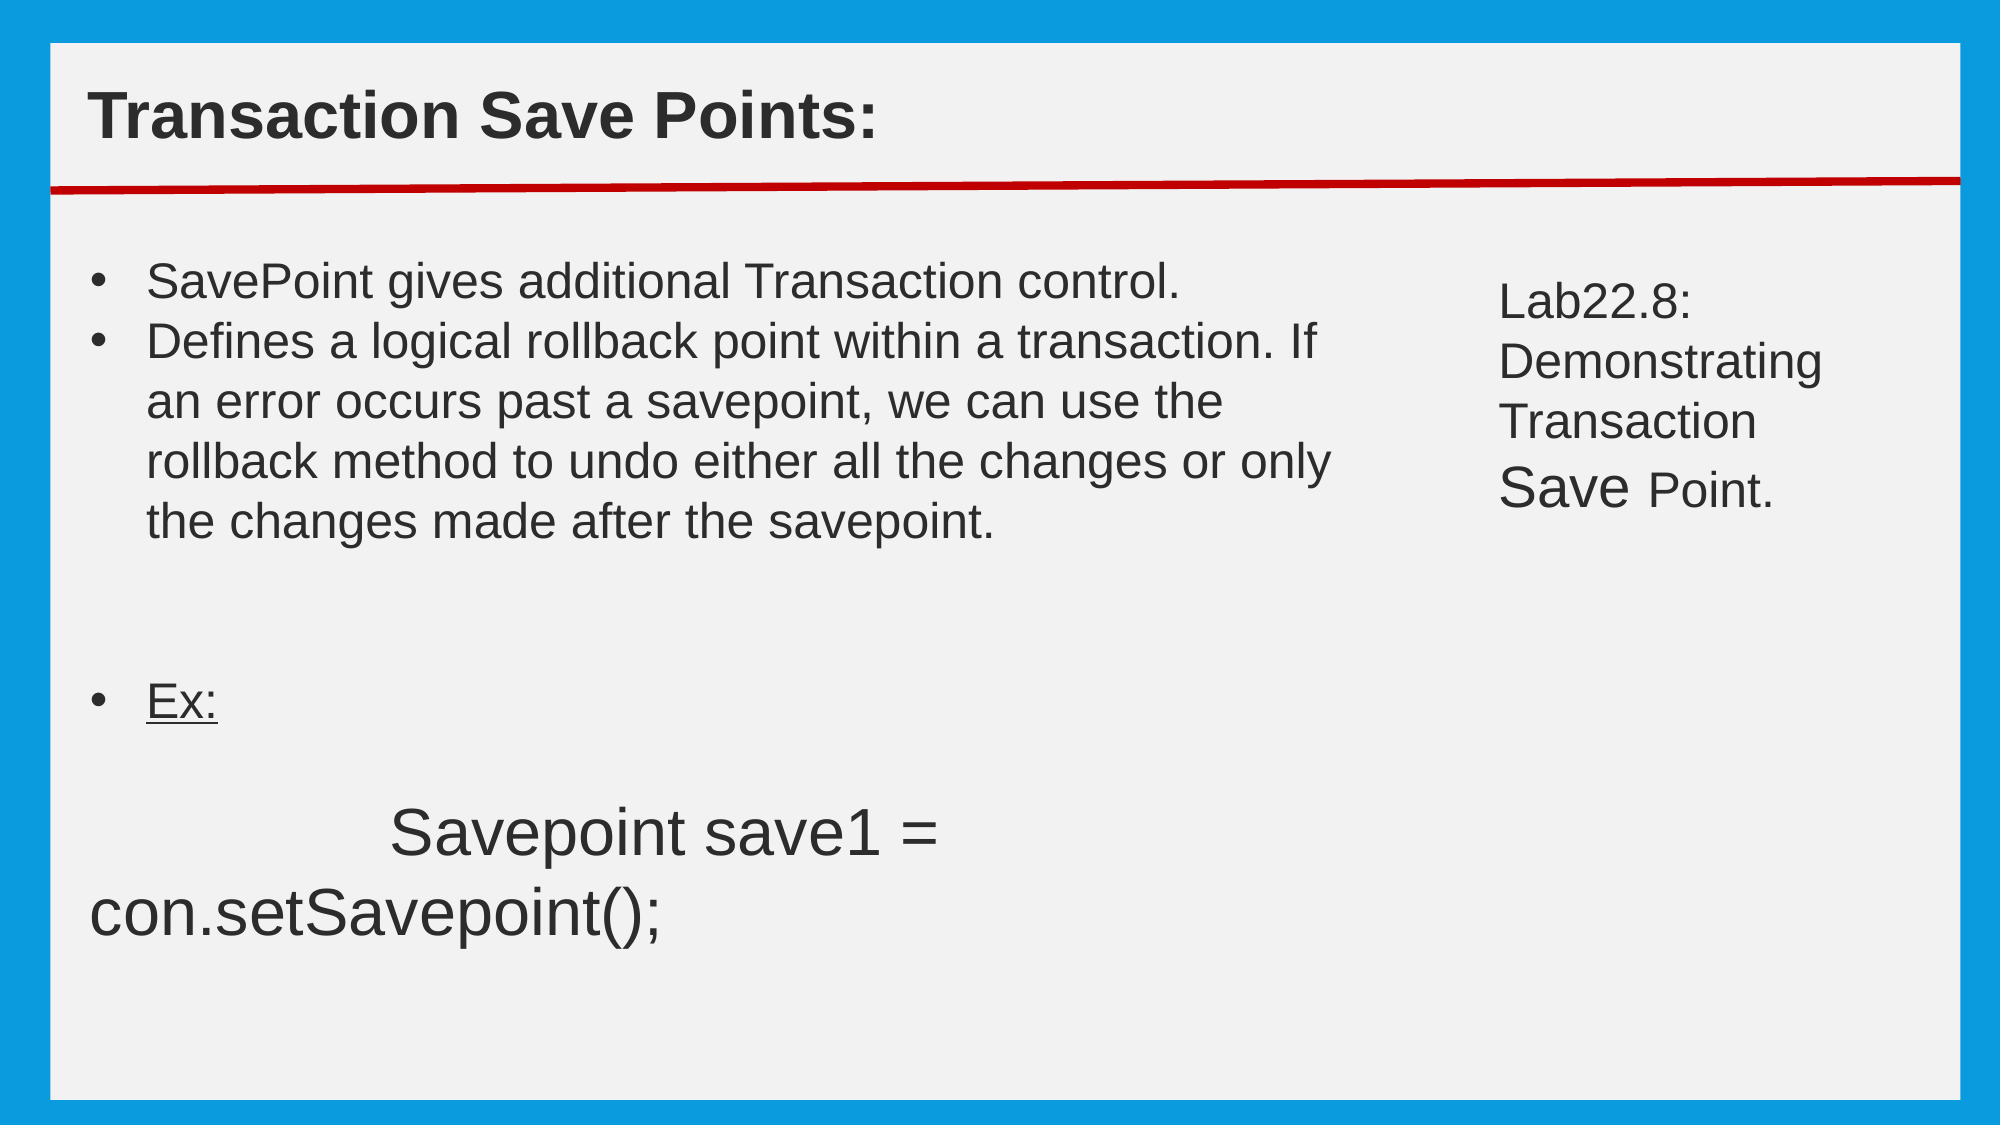

# exceptions
Transaction Save Points:

SavePoint gives additional Transaction control.
Defines a logical rollback point within a transaction. If an error occurs past a savepoint, we can use the rollback method to undo either all the changes or only the changes made after the savepoint.

Ex:

		Savepoint save1 = con.setSavepoint();
Lab22.8: Demonstrating Transaction Save Point.